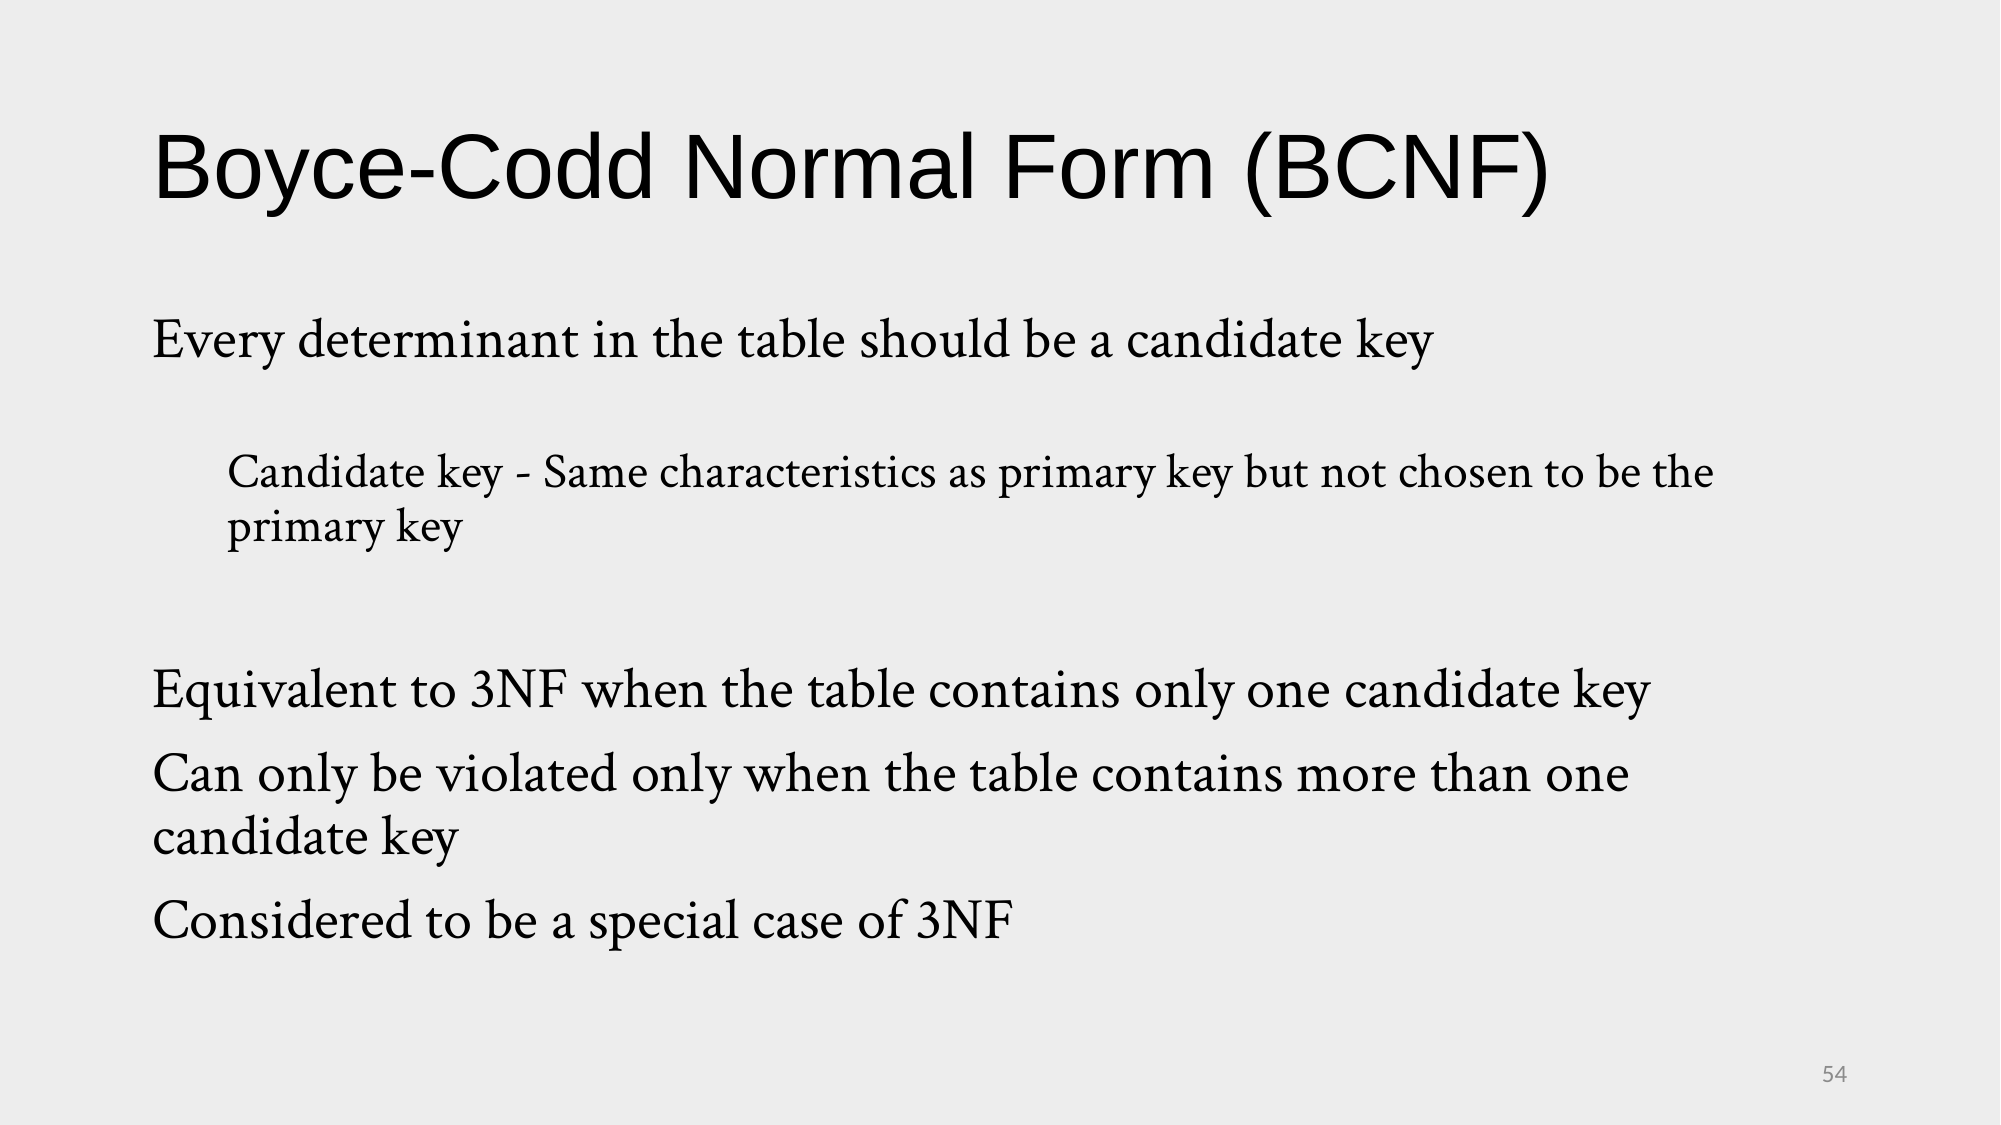

# Boyce-Codd Normal Form (BCNF)
Every determinant in the table should be a candidate key

Candidate key - Same characteristics as primary key but not chosen to be the primary key

Equivalent to 3NF when the table contains only one candidate key
Can only be violated only when the table contains more than one candidate key
Considered to be a special case of 3NF
54